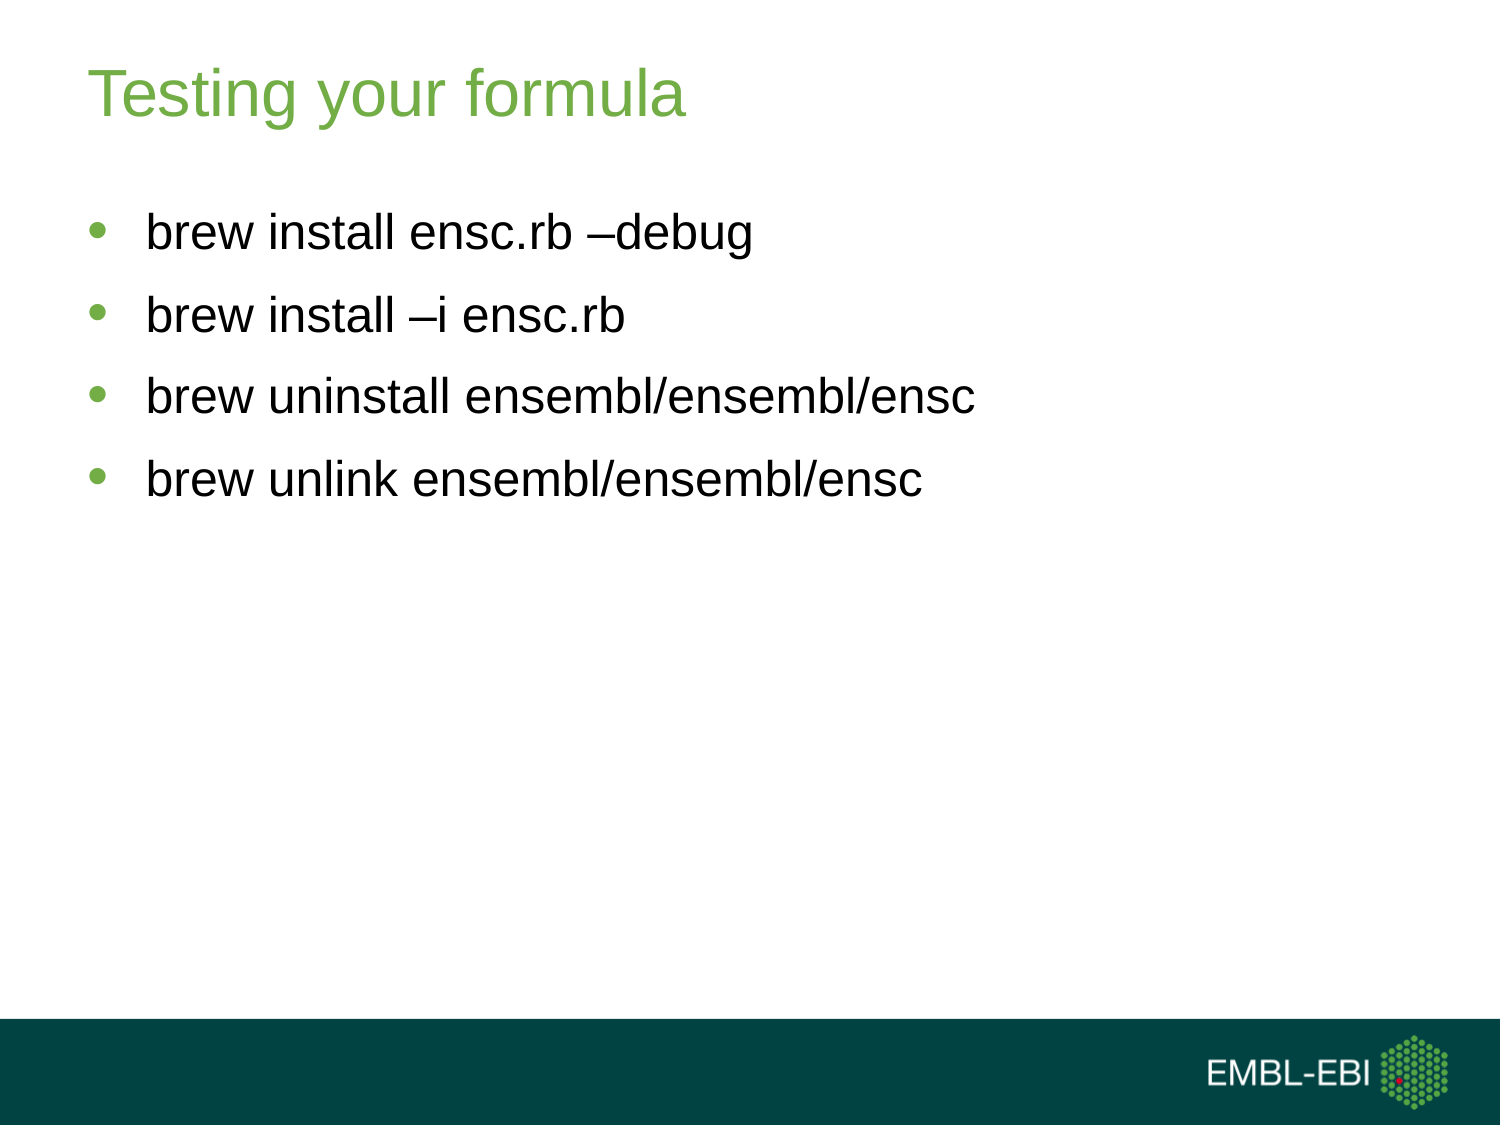

# Testing your formula
brew install ensc.rb –debug
brew install –i ensc.rb
brew uninstall ensembl/ensembl/ensc
brew unlink ensembl/ensembl/ensc